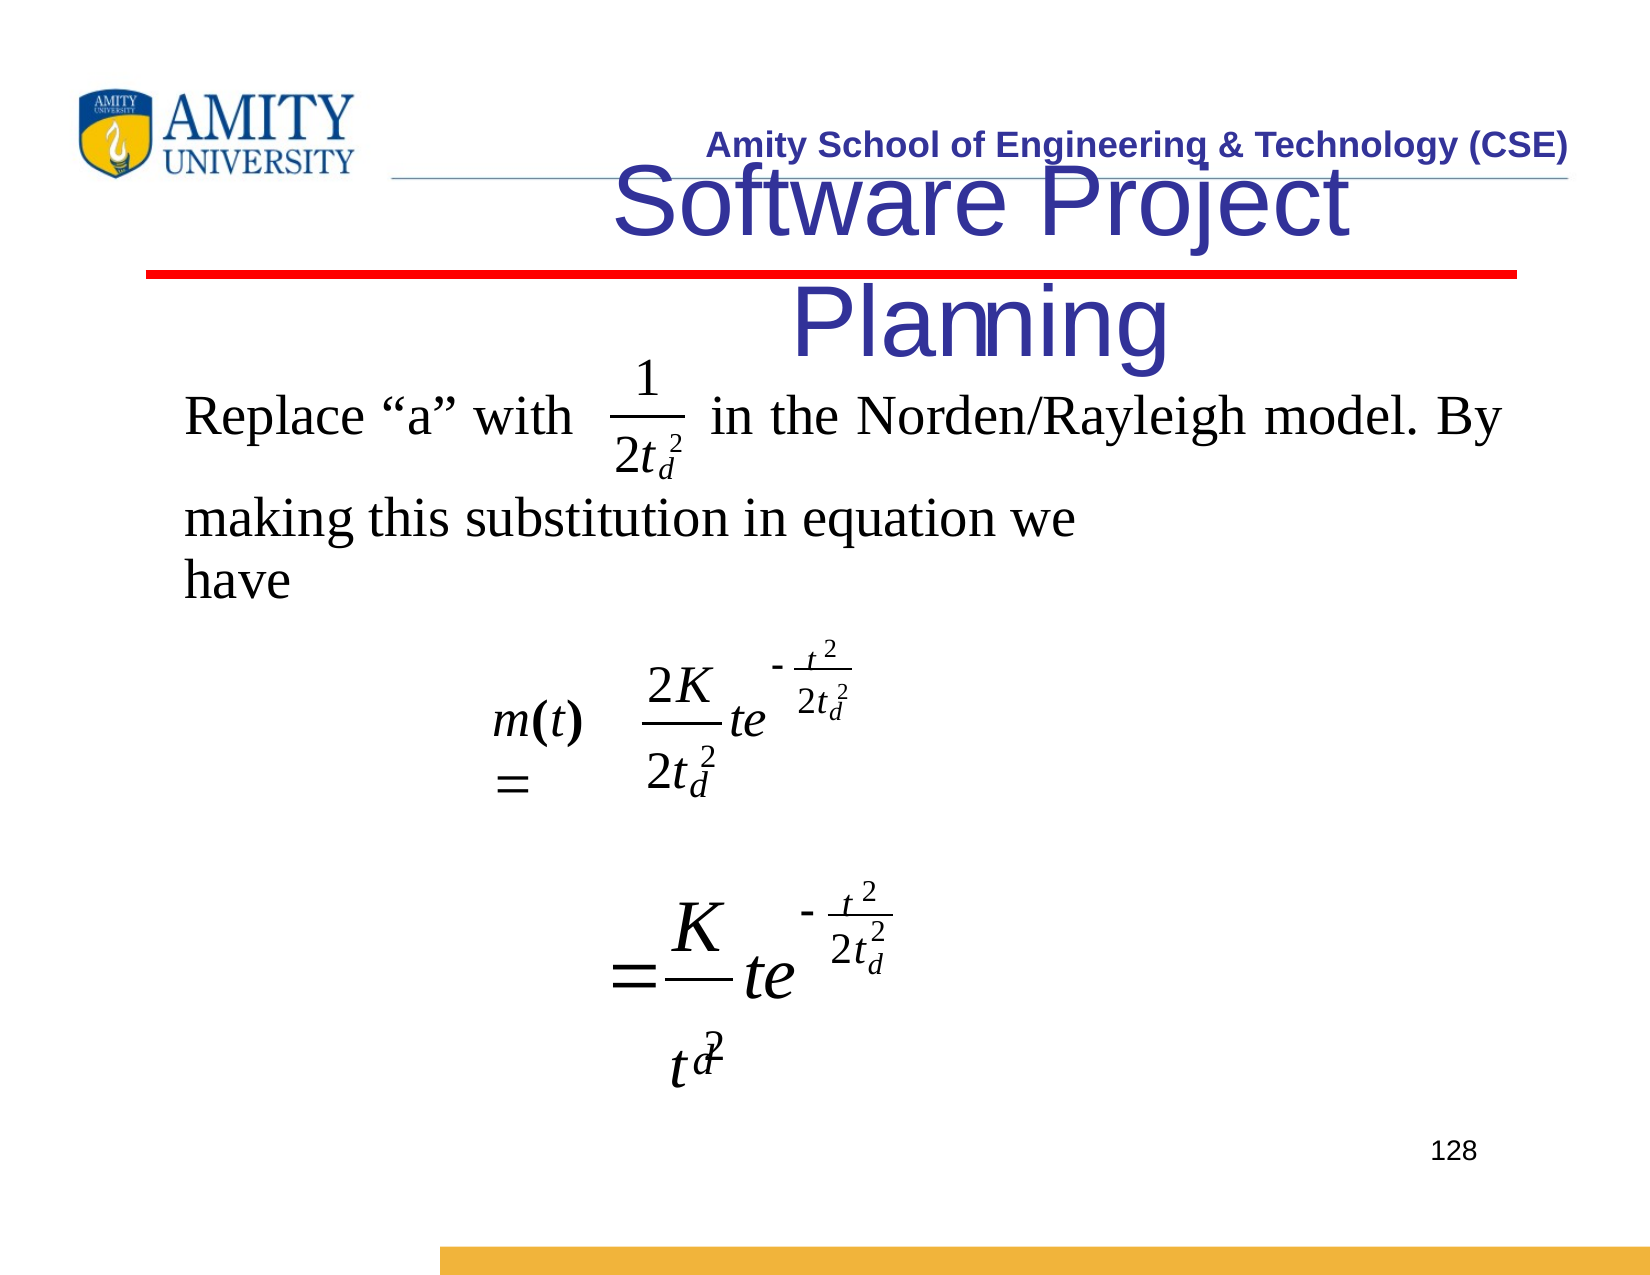

# Software Project Planning

1
Replace “a” with
in the Norden/Rayleigh model. By
2t 2

d
making this substitution in equation we have
t 2
−
2K

2t 2
m(t) =
te
d

2t 2
d
t 2
K
−
2
d

2t
=
te
t 2

d
128
Software Engineering (3rd ed.), By K.K Aggarwal & Yogesh Singh, Copyright © New Age International Publishers, 2007